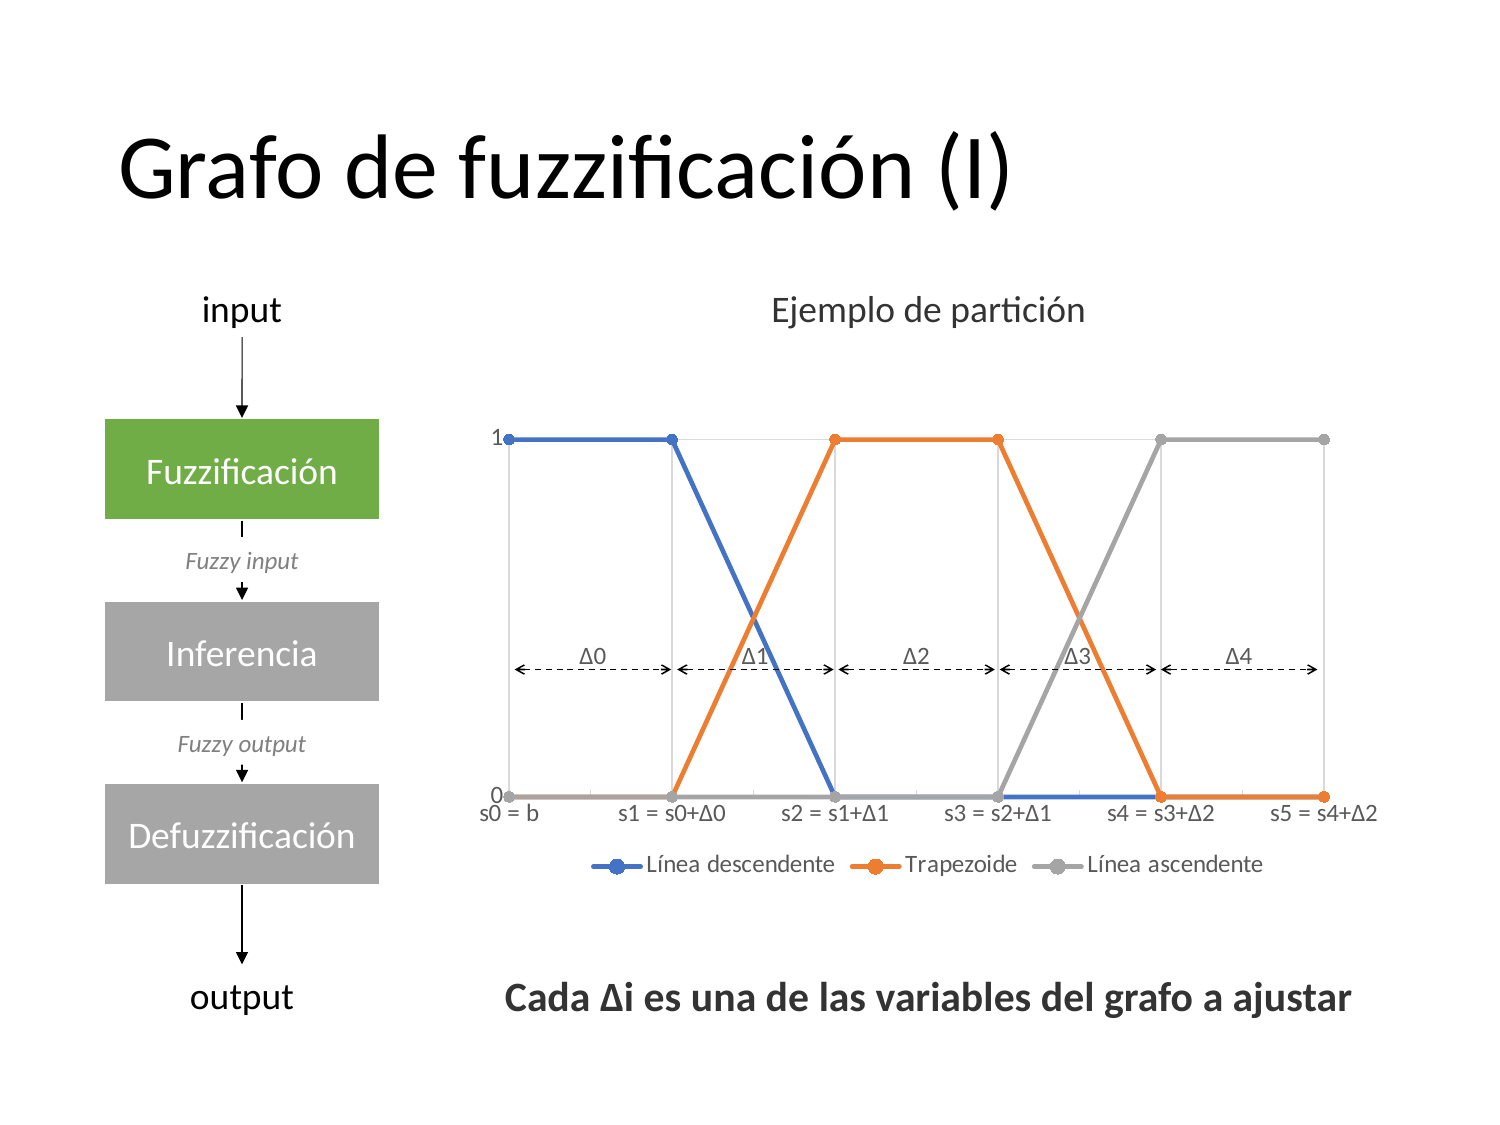

# Grafo de fuzzificación (I)
input
Ejemplo de partición
Fuzzificación

### Chart

| Category | Línea descendente | Trapezoide | Línea ascendente |
|---|---|---|---|
| s0 = b | 1.0 | 0.0 | 0.0 |
| s1 = s0+Δ0 | 1.0 | 0.0 | 0.0 |
| s2 = s1+Δ1 | 0.0 | 1.0 | 0.0 |
| s3 = s2+Δ1 | 0.0 | 1.0 | 0.0 |
| s4 = s3+Δ2 | 0.0 | 0.0 | 1.0 |
| s5 = s4+Δ2 | 0.0 | 0.0 | 1.0 |
Fuzzy input
Inferencia
Δ0
Δ1
Δ2
Δ3
Δ4
Fuzzy output
Defuzzificación
Cada Δi es una de las variables del grafo a ajustar
output